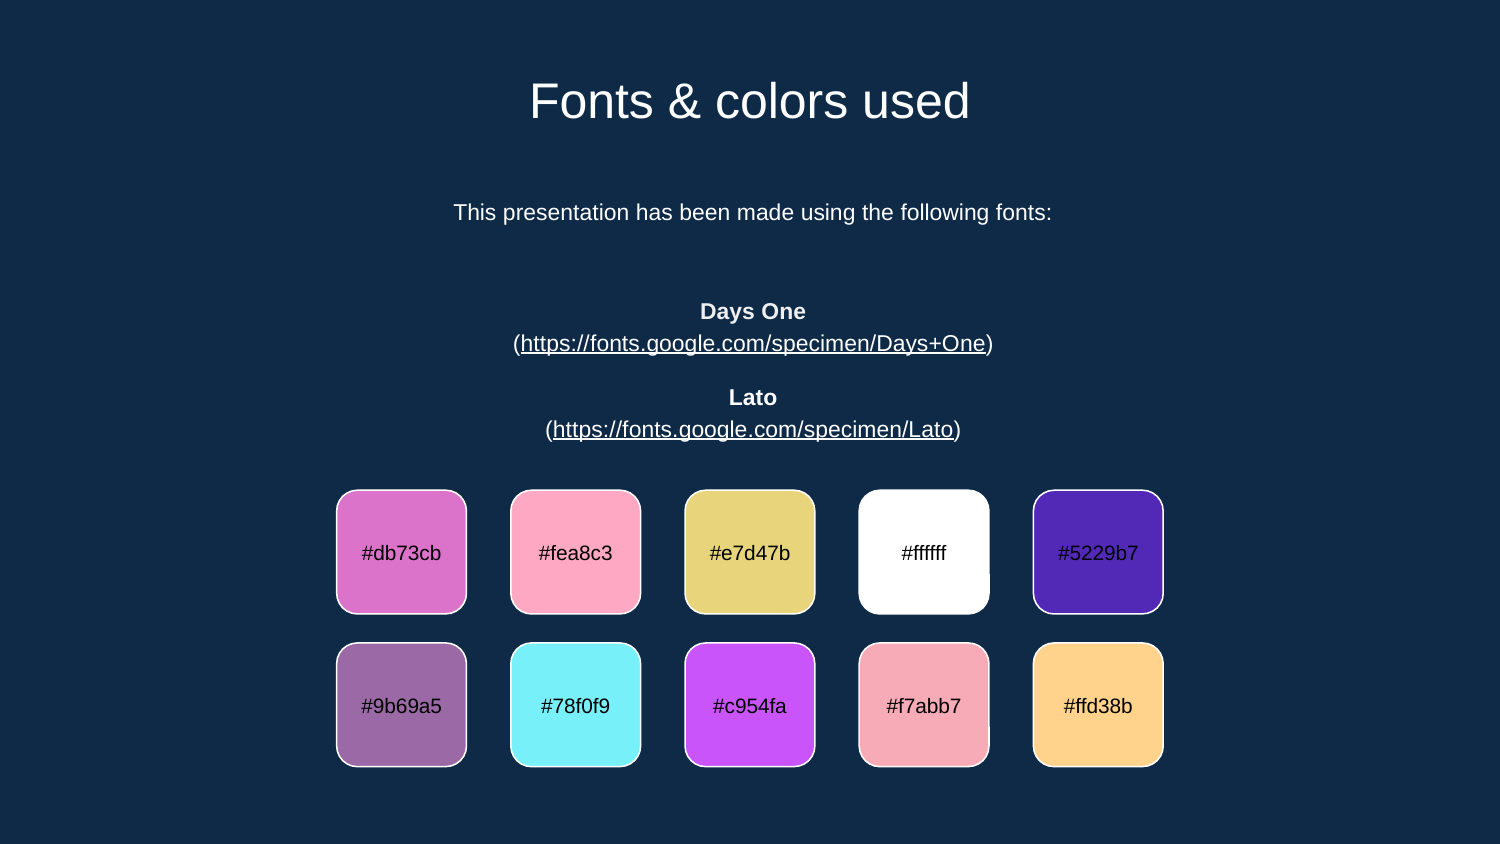

# Fonts & colors used
This presentation has been made using the following fonts:

Days One
(https://fonts.google.com/specimen/Days+One)

Lato
(https://fonts.google.com/specimen/Lato)

#db73cb
#fea8c3
#e7d47b
#ffffff
#5229b7

#9b69a5
#78f0f9
#c954fa
#f7abb7
#ffd38b